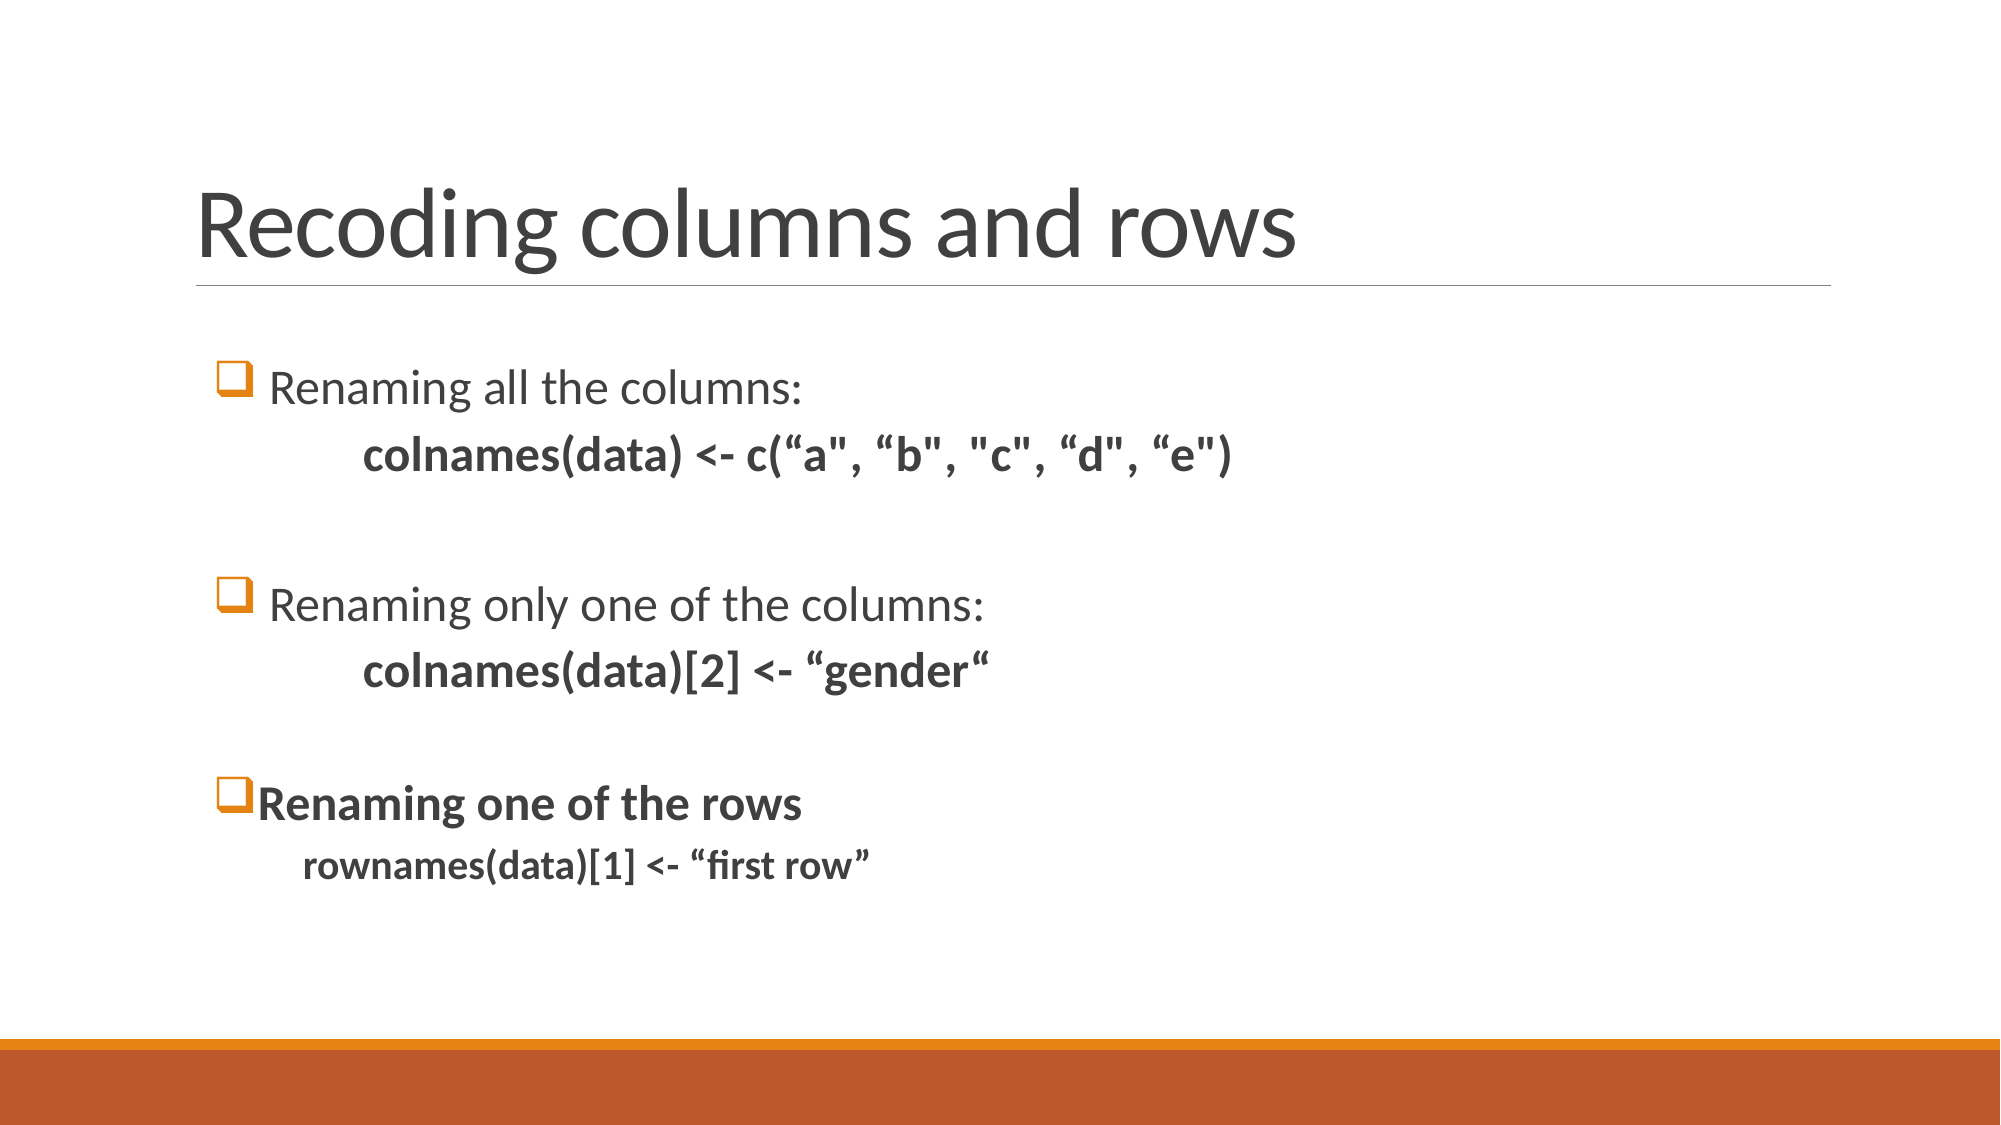

# Recoding columns and rows

 Renaming all the columns:
	colnames(data) <- c(“a", “b", "c", “d", “e")

 Renaming only one of the columns:
	colnames(data)[2] <- “gender“

Renaming one of the rows
rownames(data)[1] <- “first row”